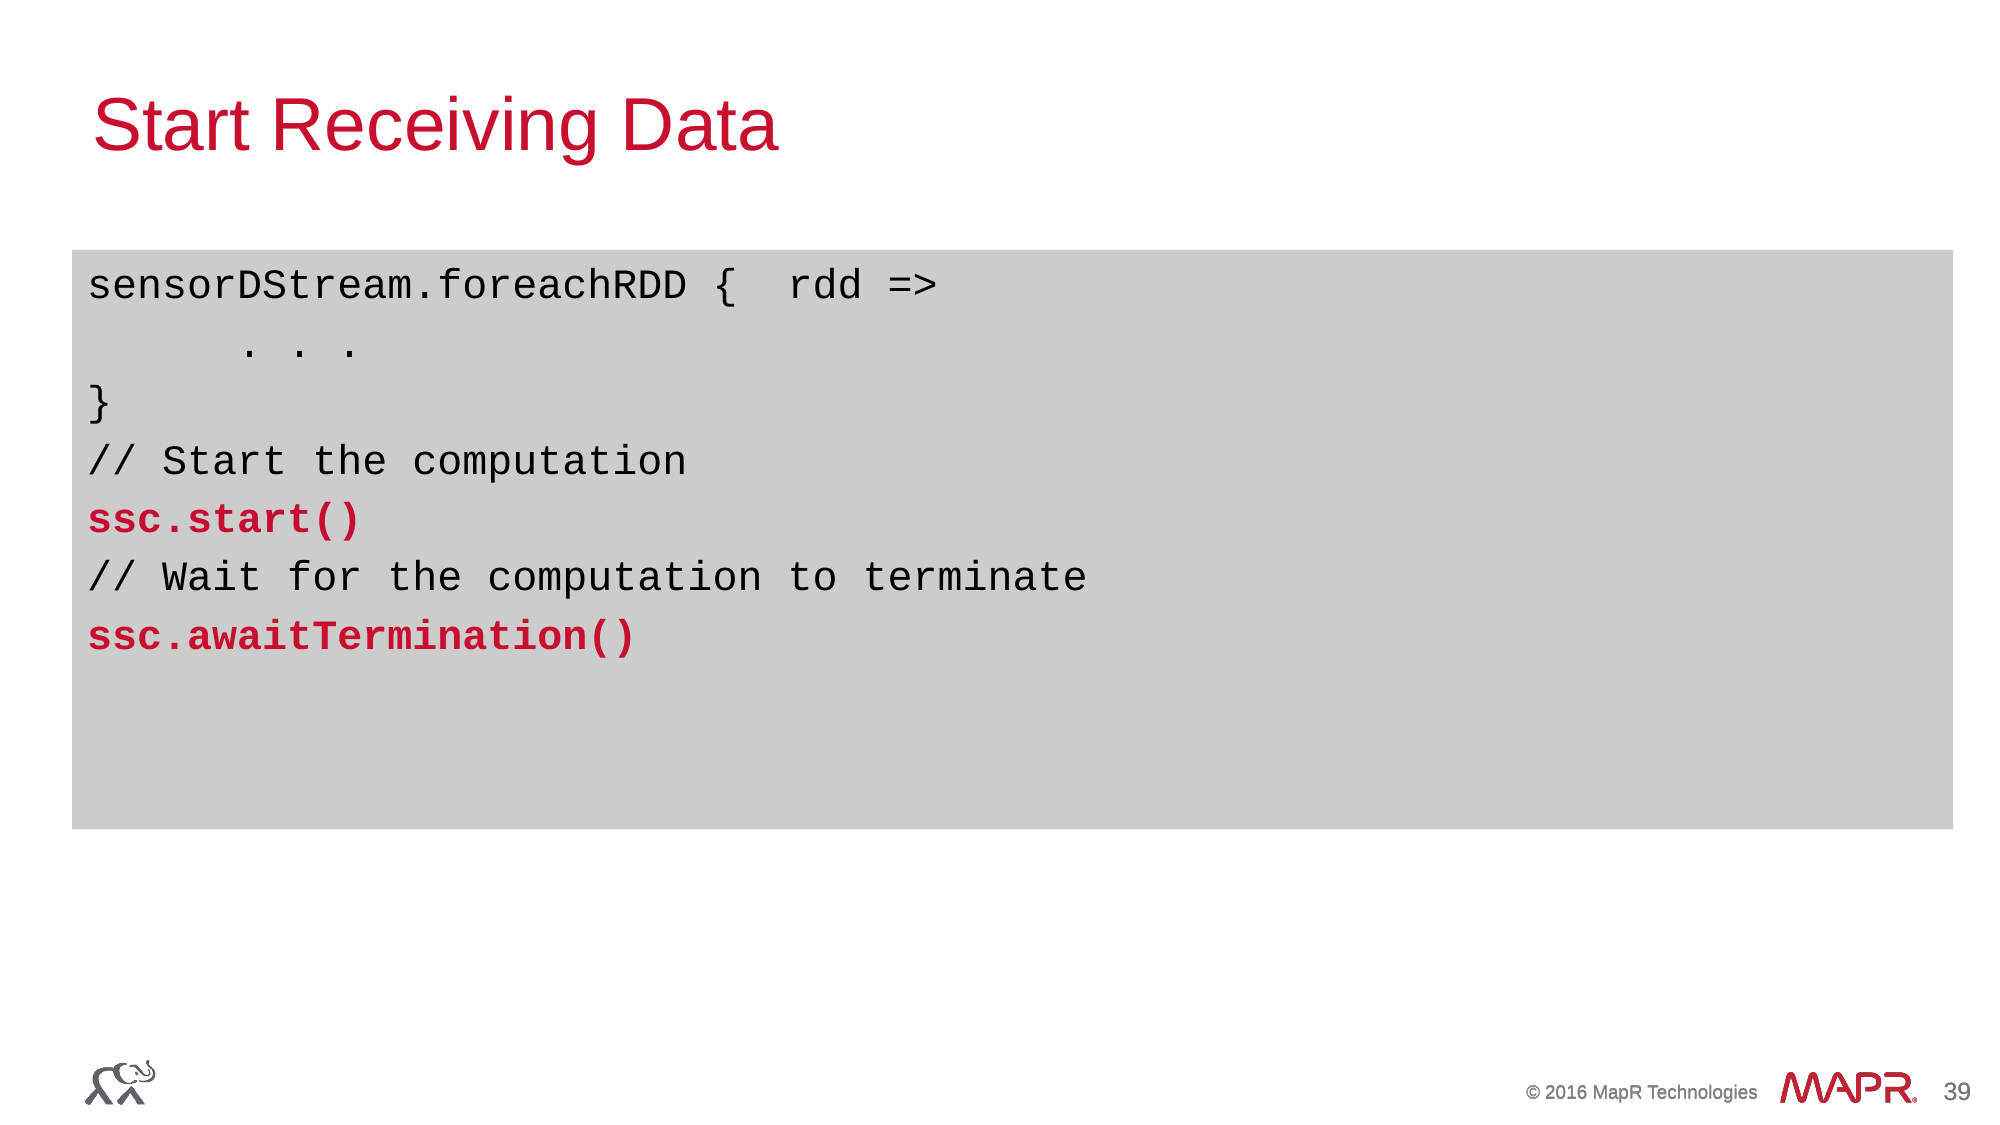

# Start Receiving Data
sensorDStream.foreachRDD {  rdd =>
	. . .
}
// Start the computation
ssc.start()
// Wait for the computation to terminate
ssc.awaitTermination()